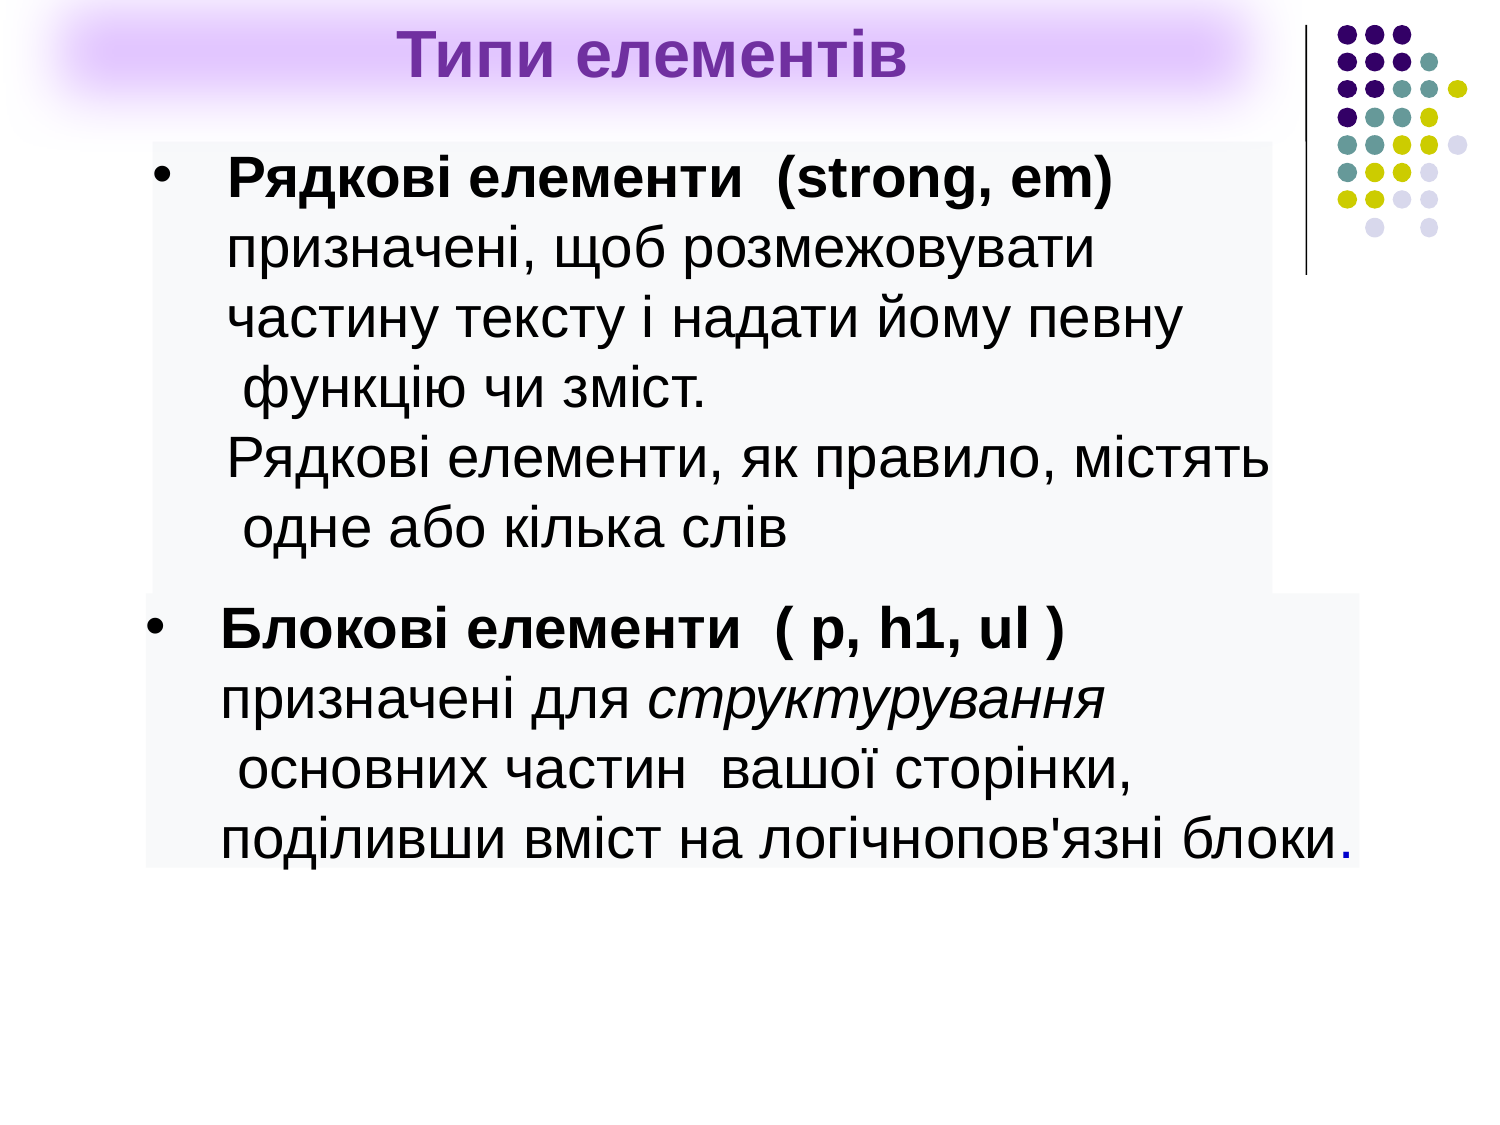

Типи елементів

Рядкові елементи  (strong, em)
призначені, щоб розмежовувати
частину тексту і надати йому певну
 функцію чи зміст.
Рядкові елементи, як правило, містять
 одне або кілька слів

Блокові елементи  ( p, h1, ul )
призначені для структурування
 основних частин  вашої сторінки,
поділивши вміст на логічнопов'язні блоки.